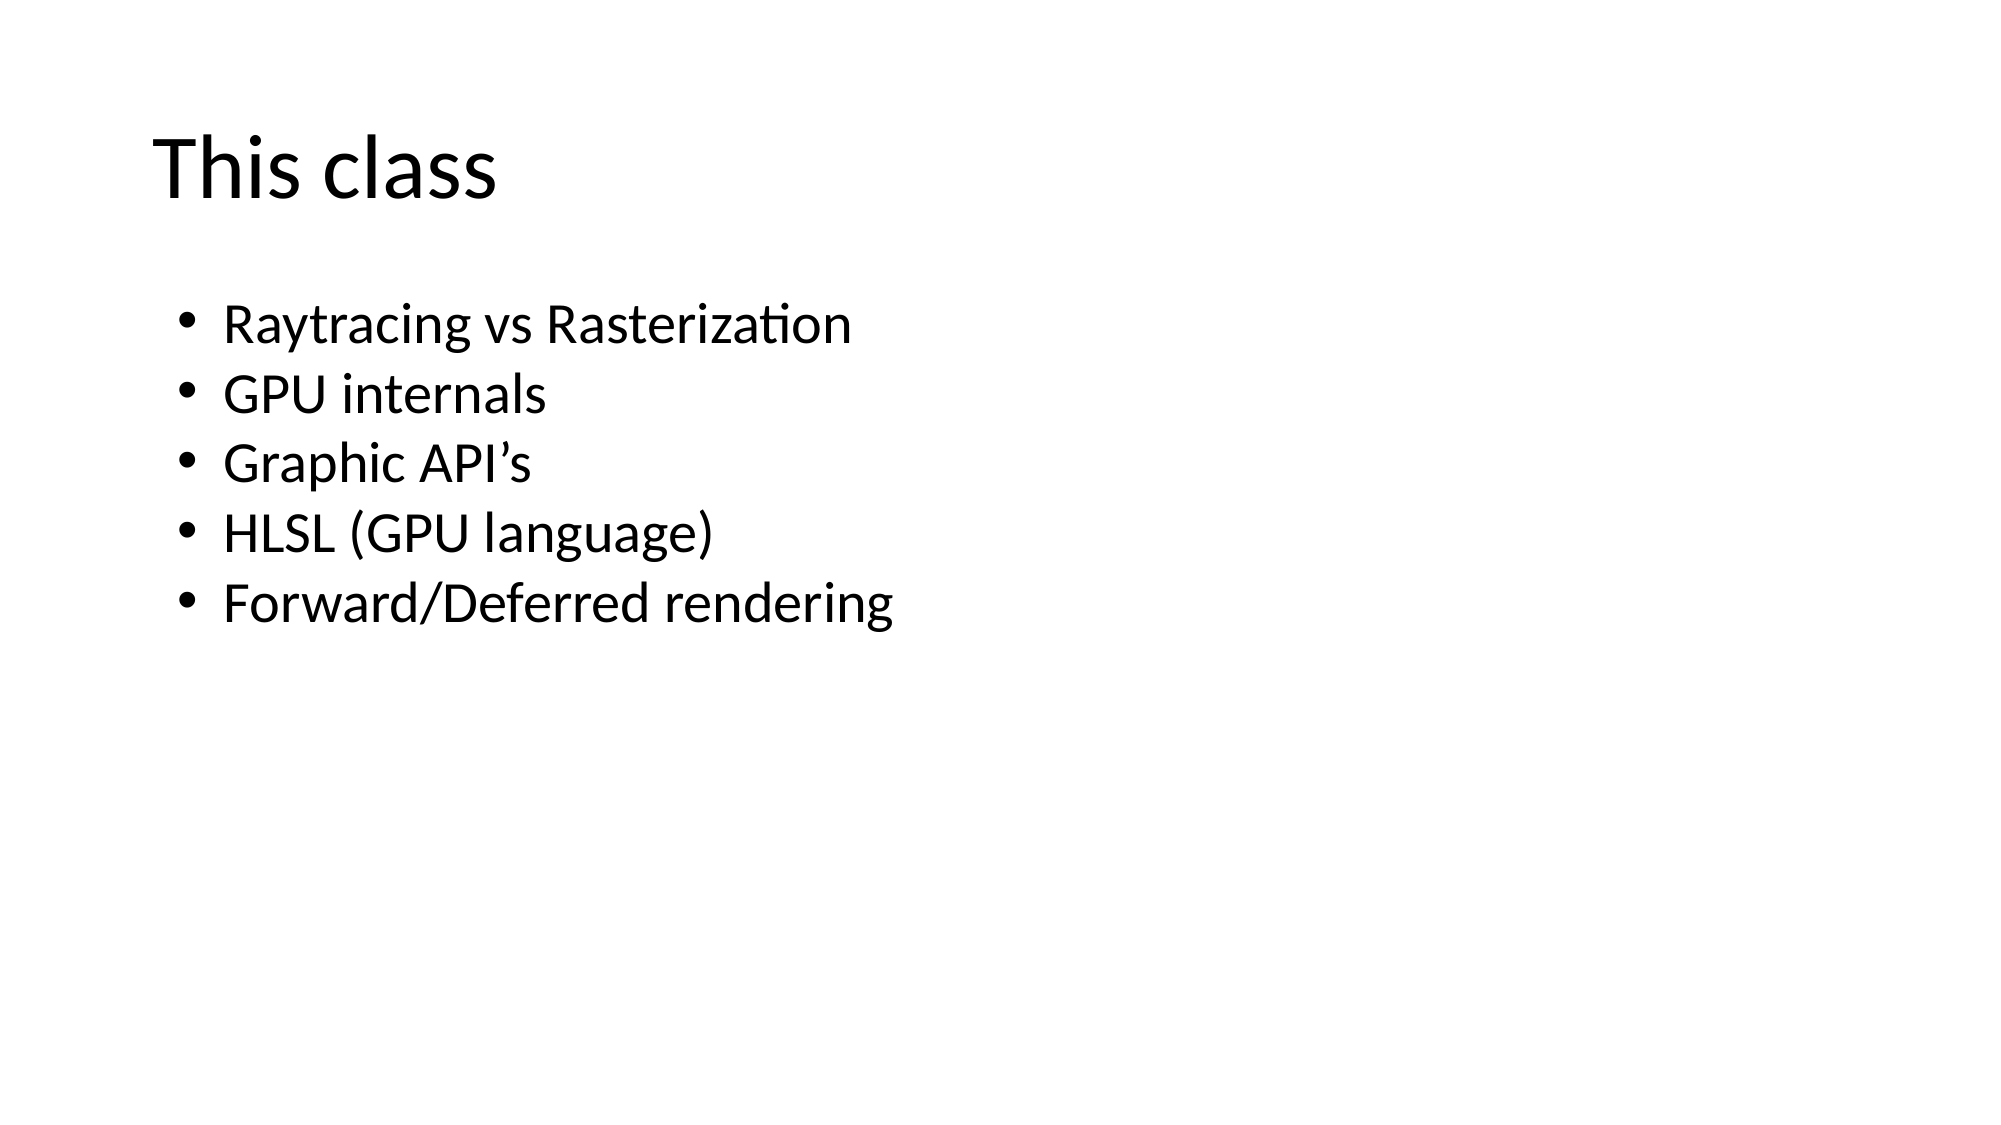

# This class
Raytracing vs Rasterization
GPU internals
Graphic API’s
HLSL (GPU language)
Forward/Deferred rendering